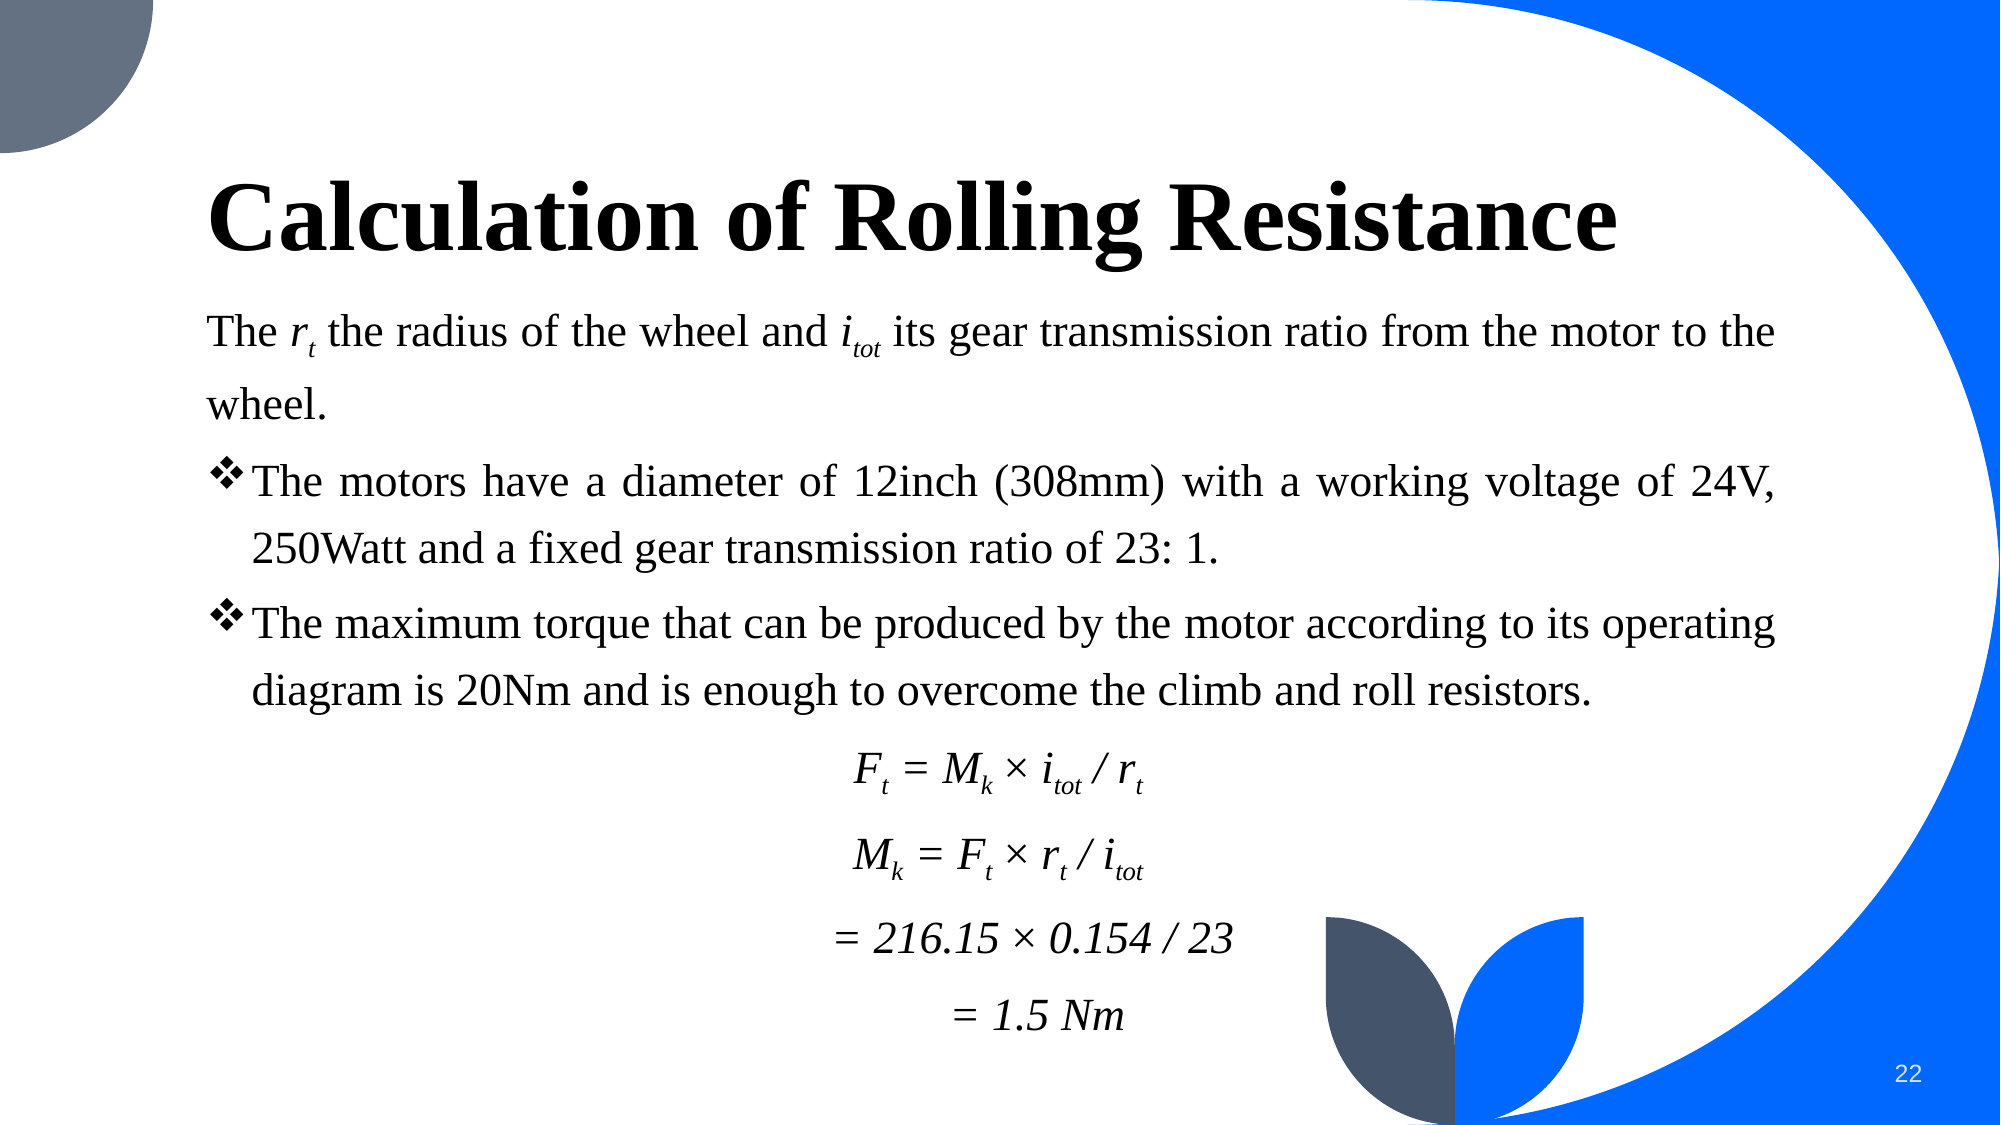

# Calculation of Rolling Resistance
The rt the radius of the wheel and itot its gear transmission ratio from the motor to the wheel.
The motors have a diameter of 12inch (308mm) with a working voltage of 24V, 250Watt and a fixed gear transmission ratio of 23: 1.
The maximum torque that can be produced by the motor according to its operating diagram is 20Nm and is enough to overcome the climb and roll resistors.
Ft = Mk × itot / rt
Mk = Ft × rt / itot
      = 216.15 × 0.154 / 23
       = 1.5 Nm

22